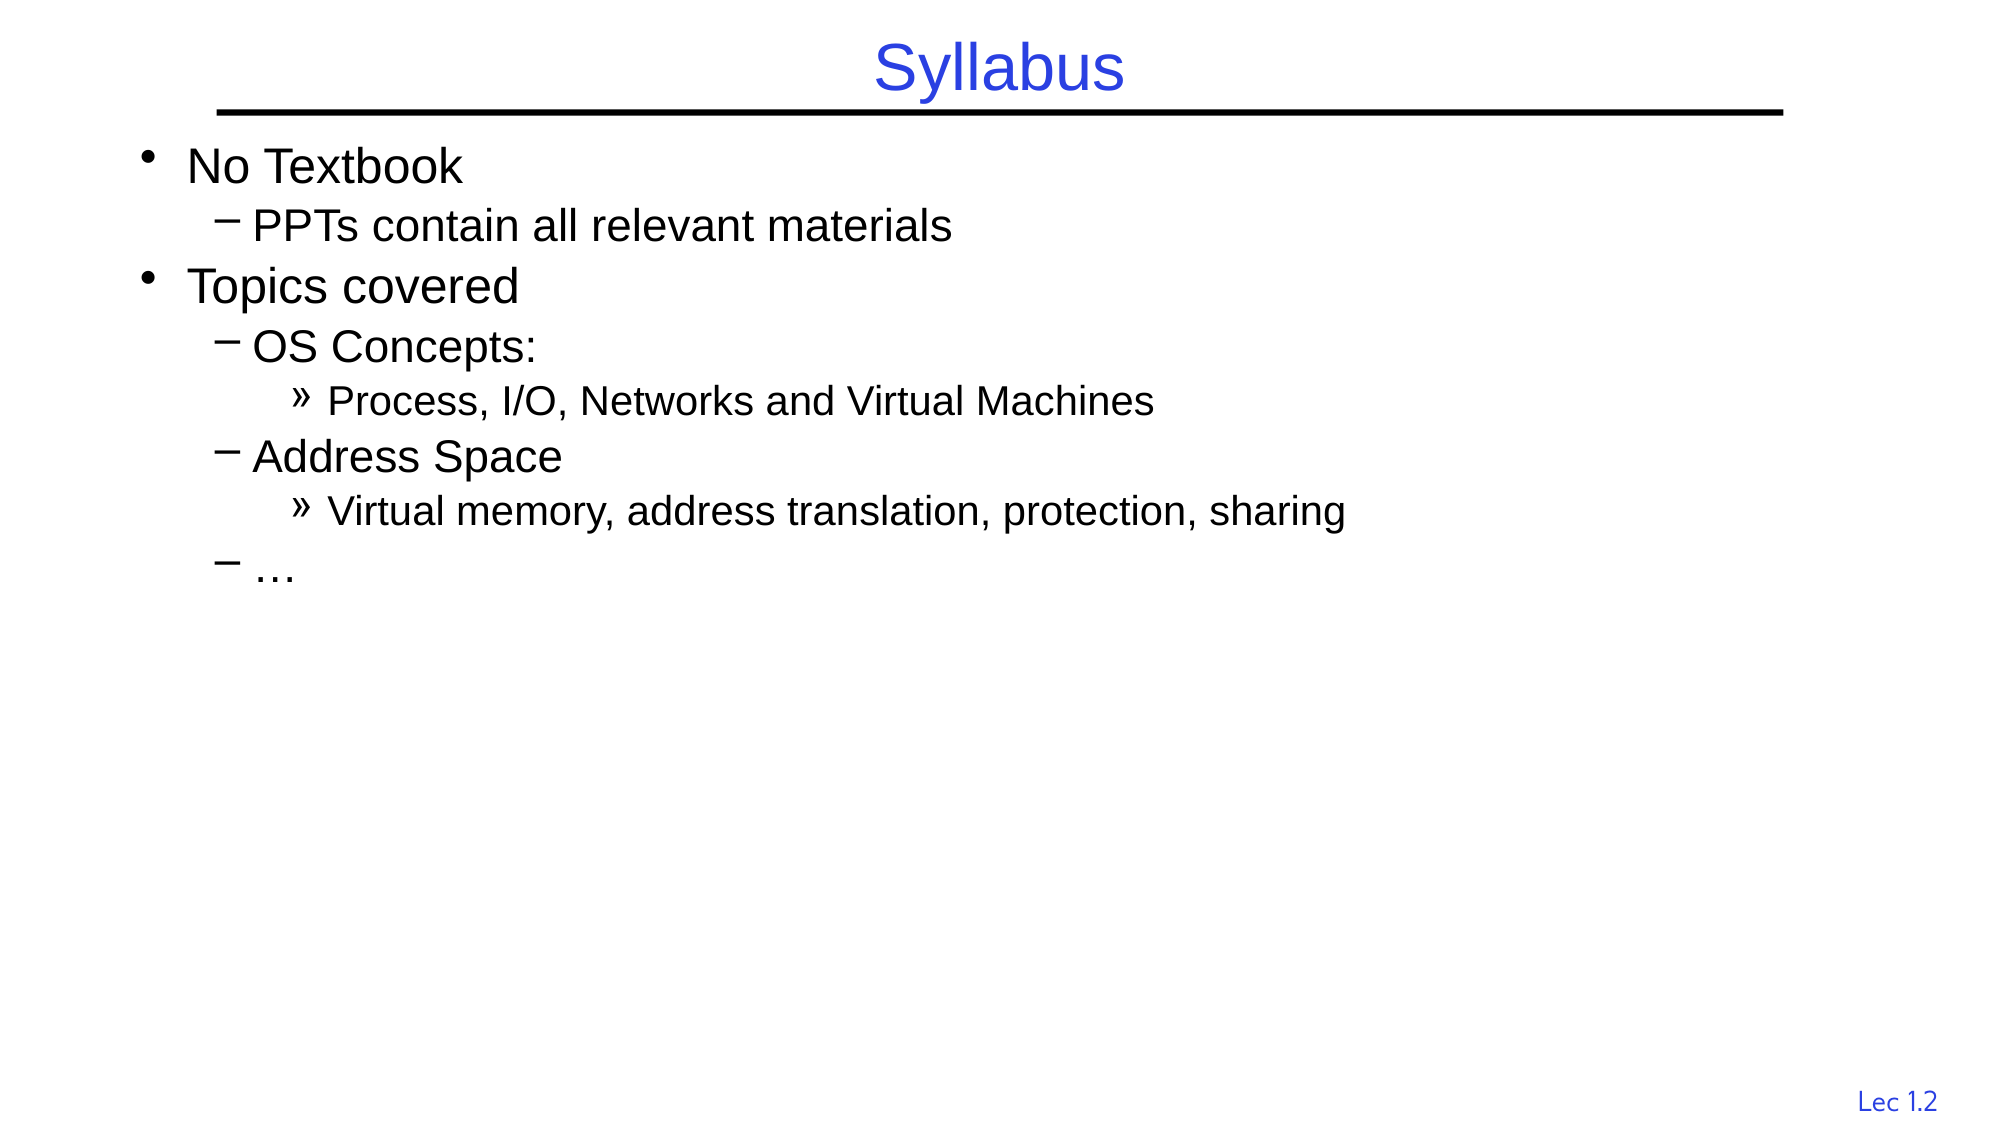

# Syllabus
No Textbook
PPTs contain all relevant materials
Topics covered
OS Concepts:
Process, I/O, Networks and Virtual Machines
Address Space
Virtual memory, address translation, protection, sharing
…